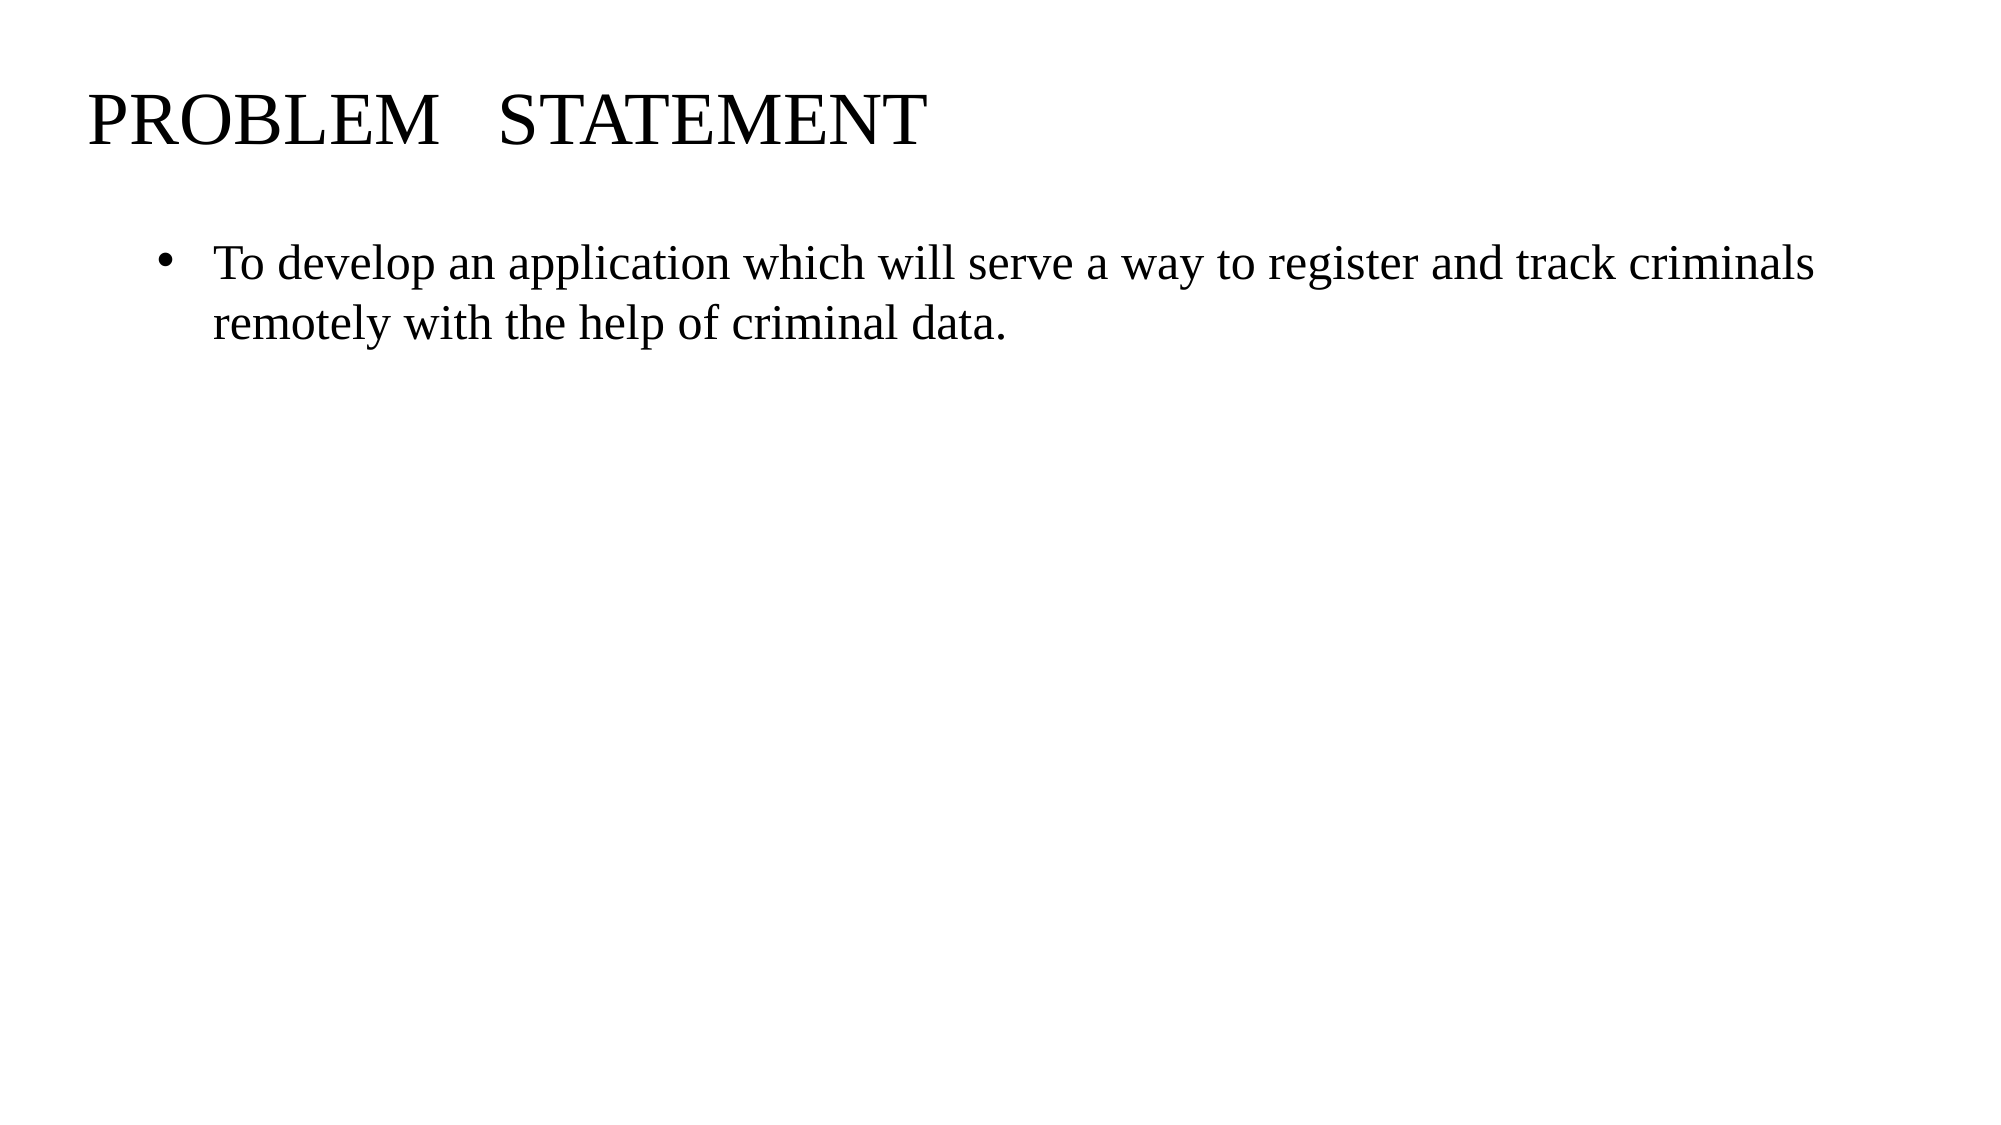

PROBLEM   STATEMENT
To develop an application which will serve a way to register and track criminals remotely with the help of criminal data.